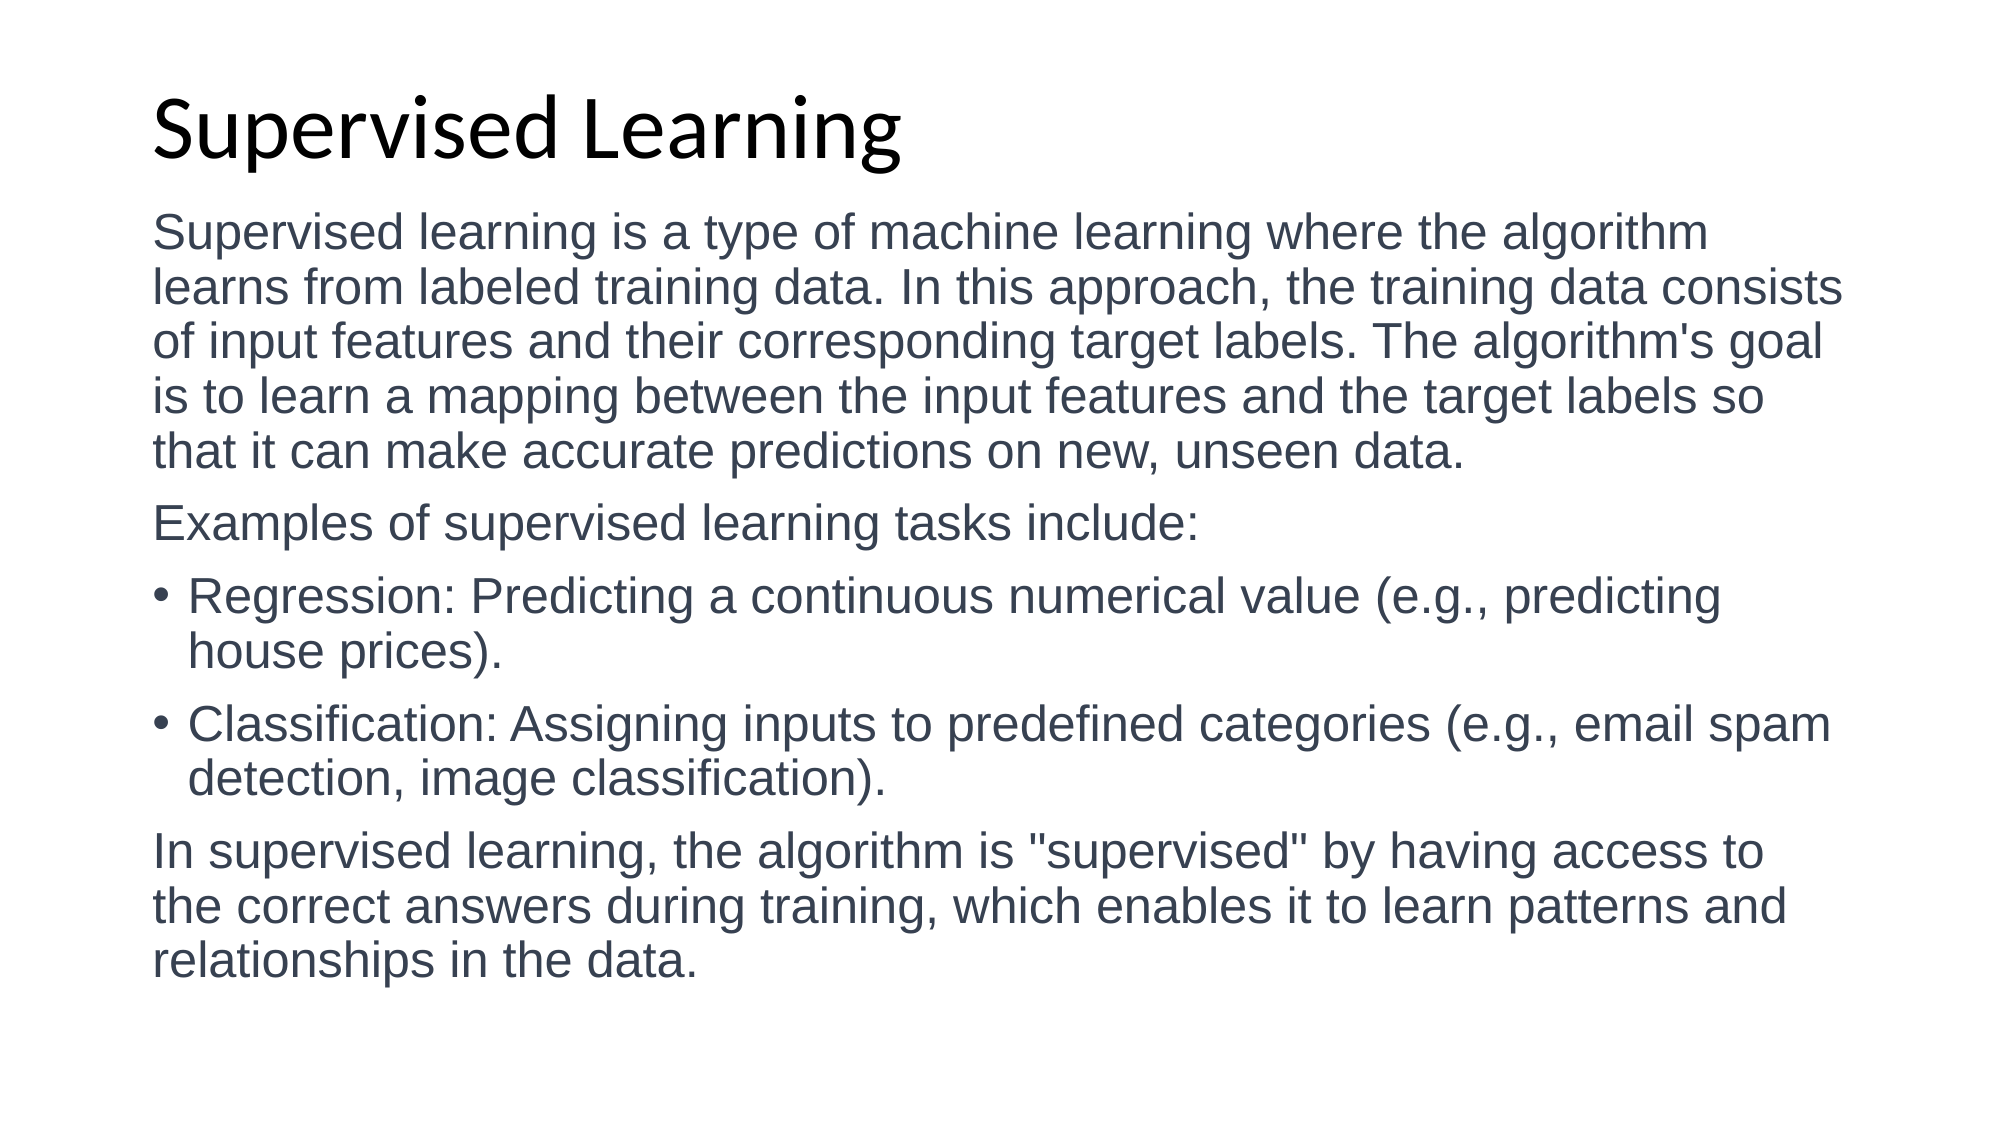

# Supervised Learning
Supervised learning is a type of machine learning where the algorithm learns from labeled training data. In this approach, the training data consists of input features and their corresponding target labels. The algorithm's goal is to learn a mapping between the input features and the target labels so that it can make accurate predictions on new, unseen data.
Examples of supervised learning tasks include:
Regression: Predicting a continuous numerical value (e.g., predicting house prices).
Classification: Assigning inputs to predefined categories (e.g., email spam detection, image classification).
In supervised learning, the algorithm is "supervised" by having access to the correct answers during training, which enables it to learn patterns and relationships in the data.